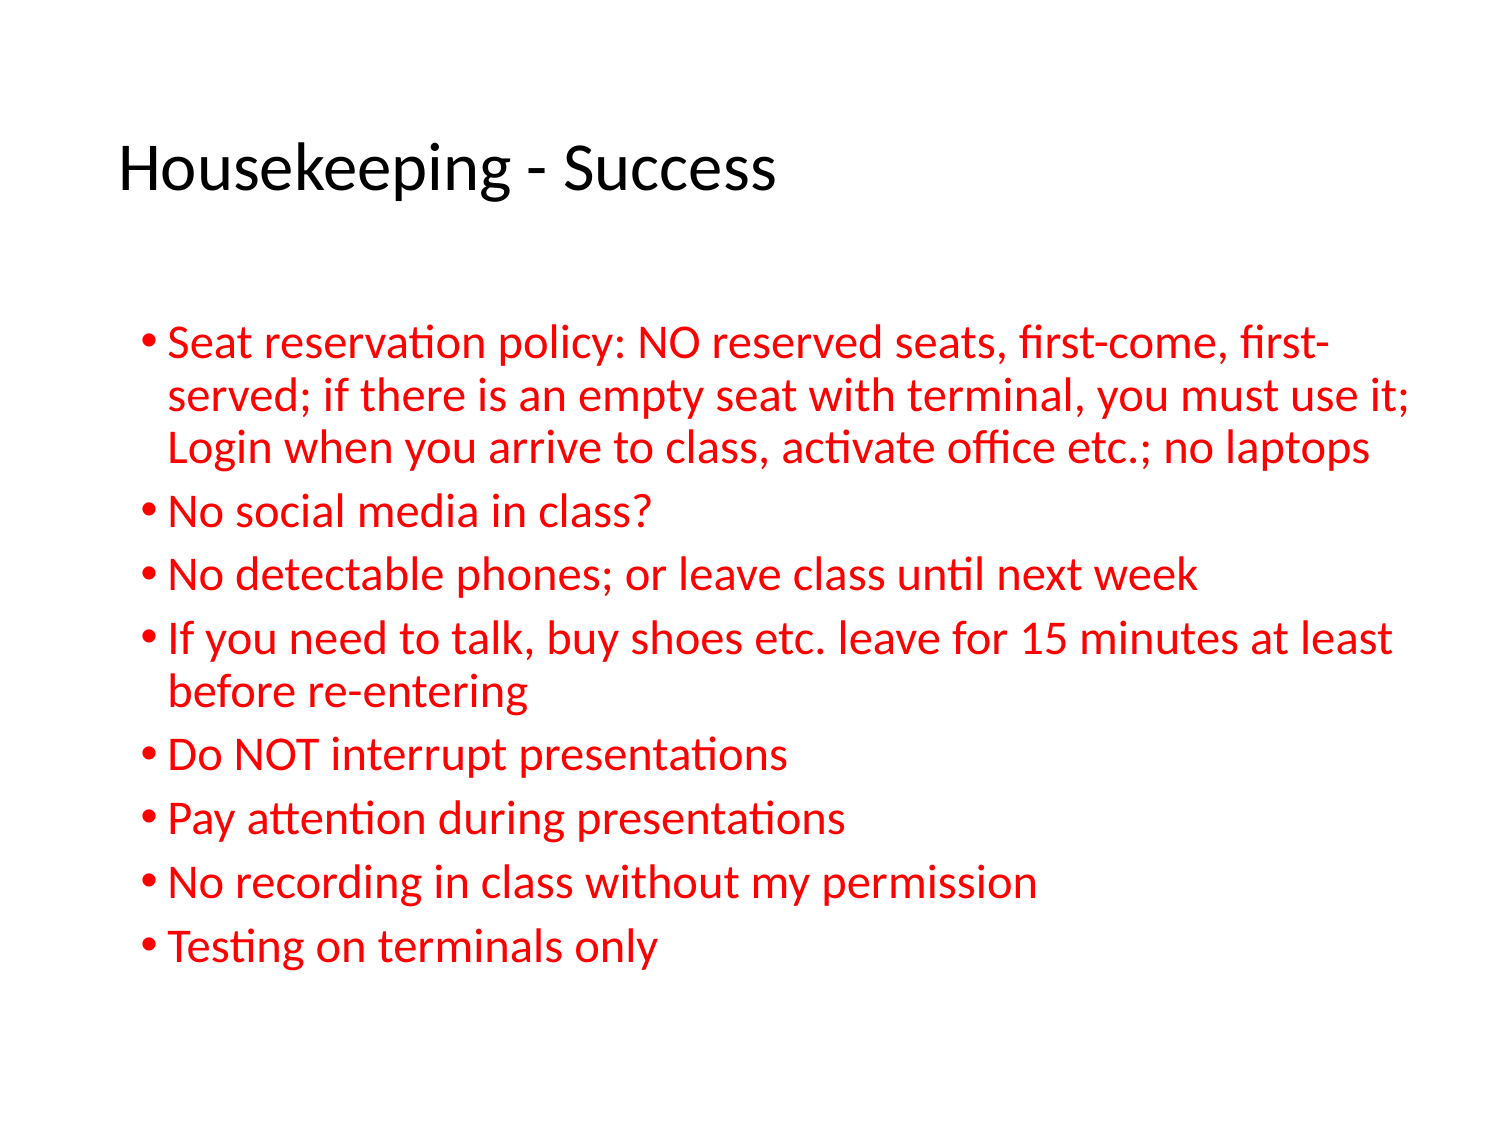

# Housekeeping - Success
Seat reservation policy: NO reserved seats, first-come, first-served; if there is an empty seat with terminal, you must use it; Login when you arrive to class, activate office etc.; no laptops
No social media in class?
No detectable phones; or leave class until next week
If you need to talk, buy shoes etc. leave for 15 minutes at least before re-entering
Do NOT interrupt presentations
Pay attention during presentations
No recording in class without my permission
Testing on terminals only